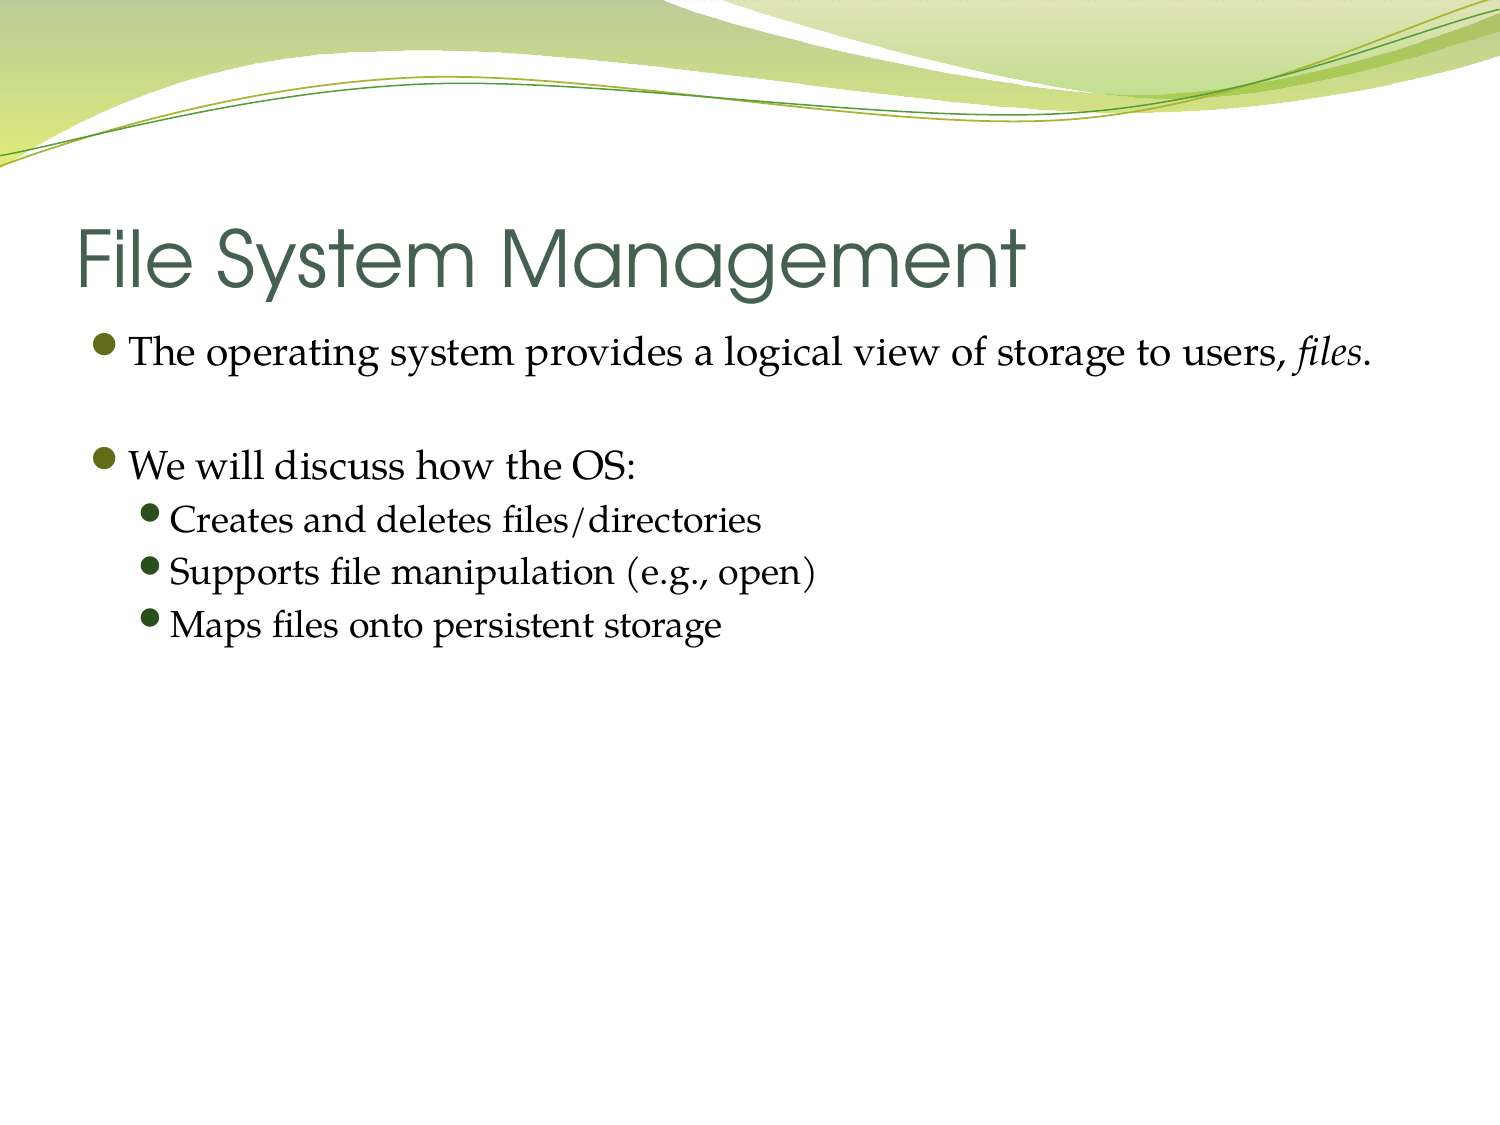

# File System Management
The operating system provides a logical view of storage to users, files.

We will discuss how the OS:
Creates and deletes files/directories
Supports file manipulation (e.g., open)
Maps files onto persistent storage